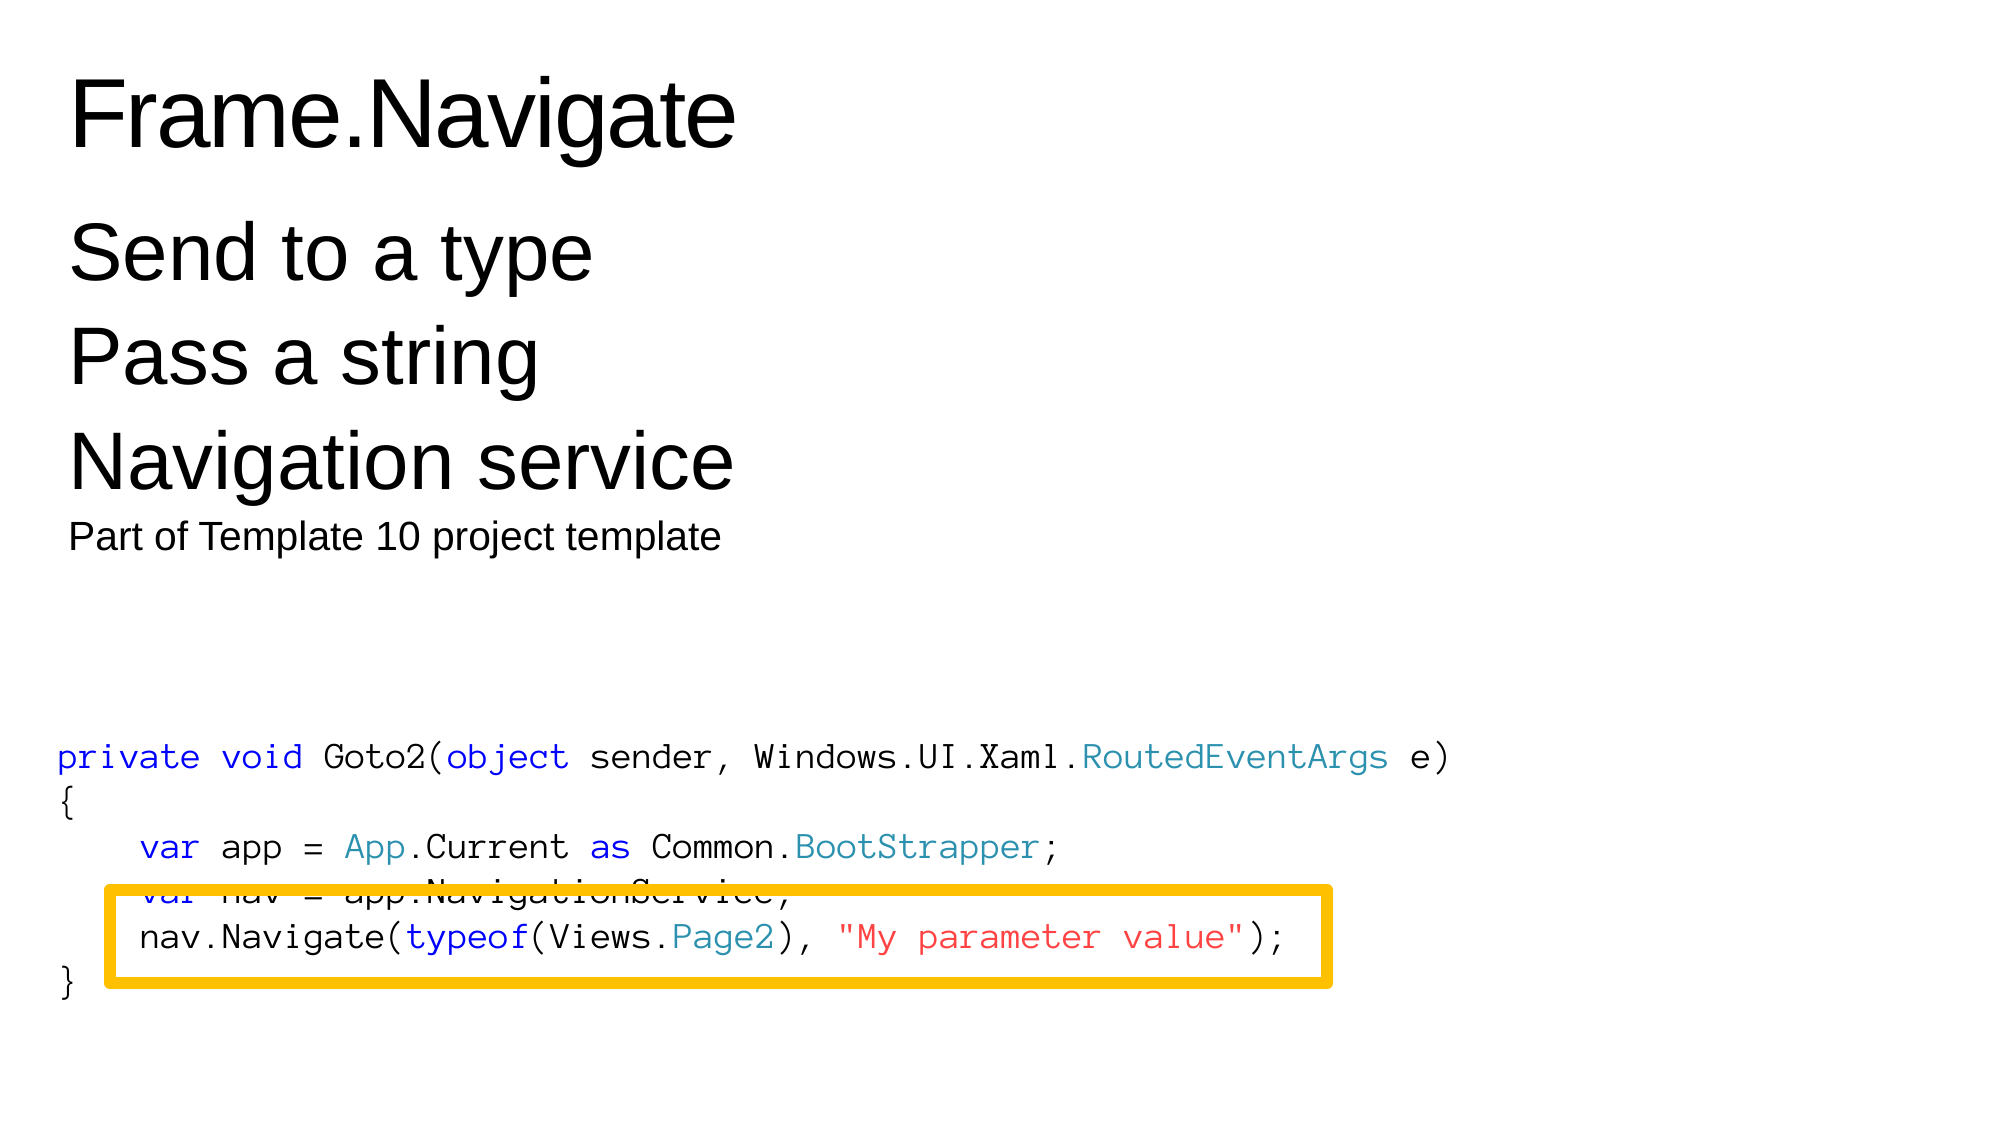

# Frame.Navigate
Send to a type
Pass a string
Navigation service
Part of Template 10 project template
private void Goto2(object sender, Windows.UI.Xaml.RoutedEventArgs e)
{
    var app = App.Current as Common.BootStrapper;
    var nav = app.NavigationService;
    nav.Navigate(typeof(Views.Page2), "My parameter value");
}